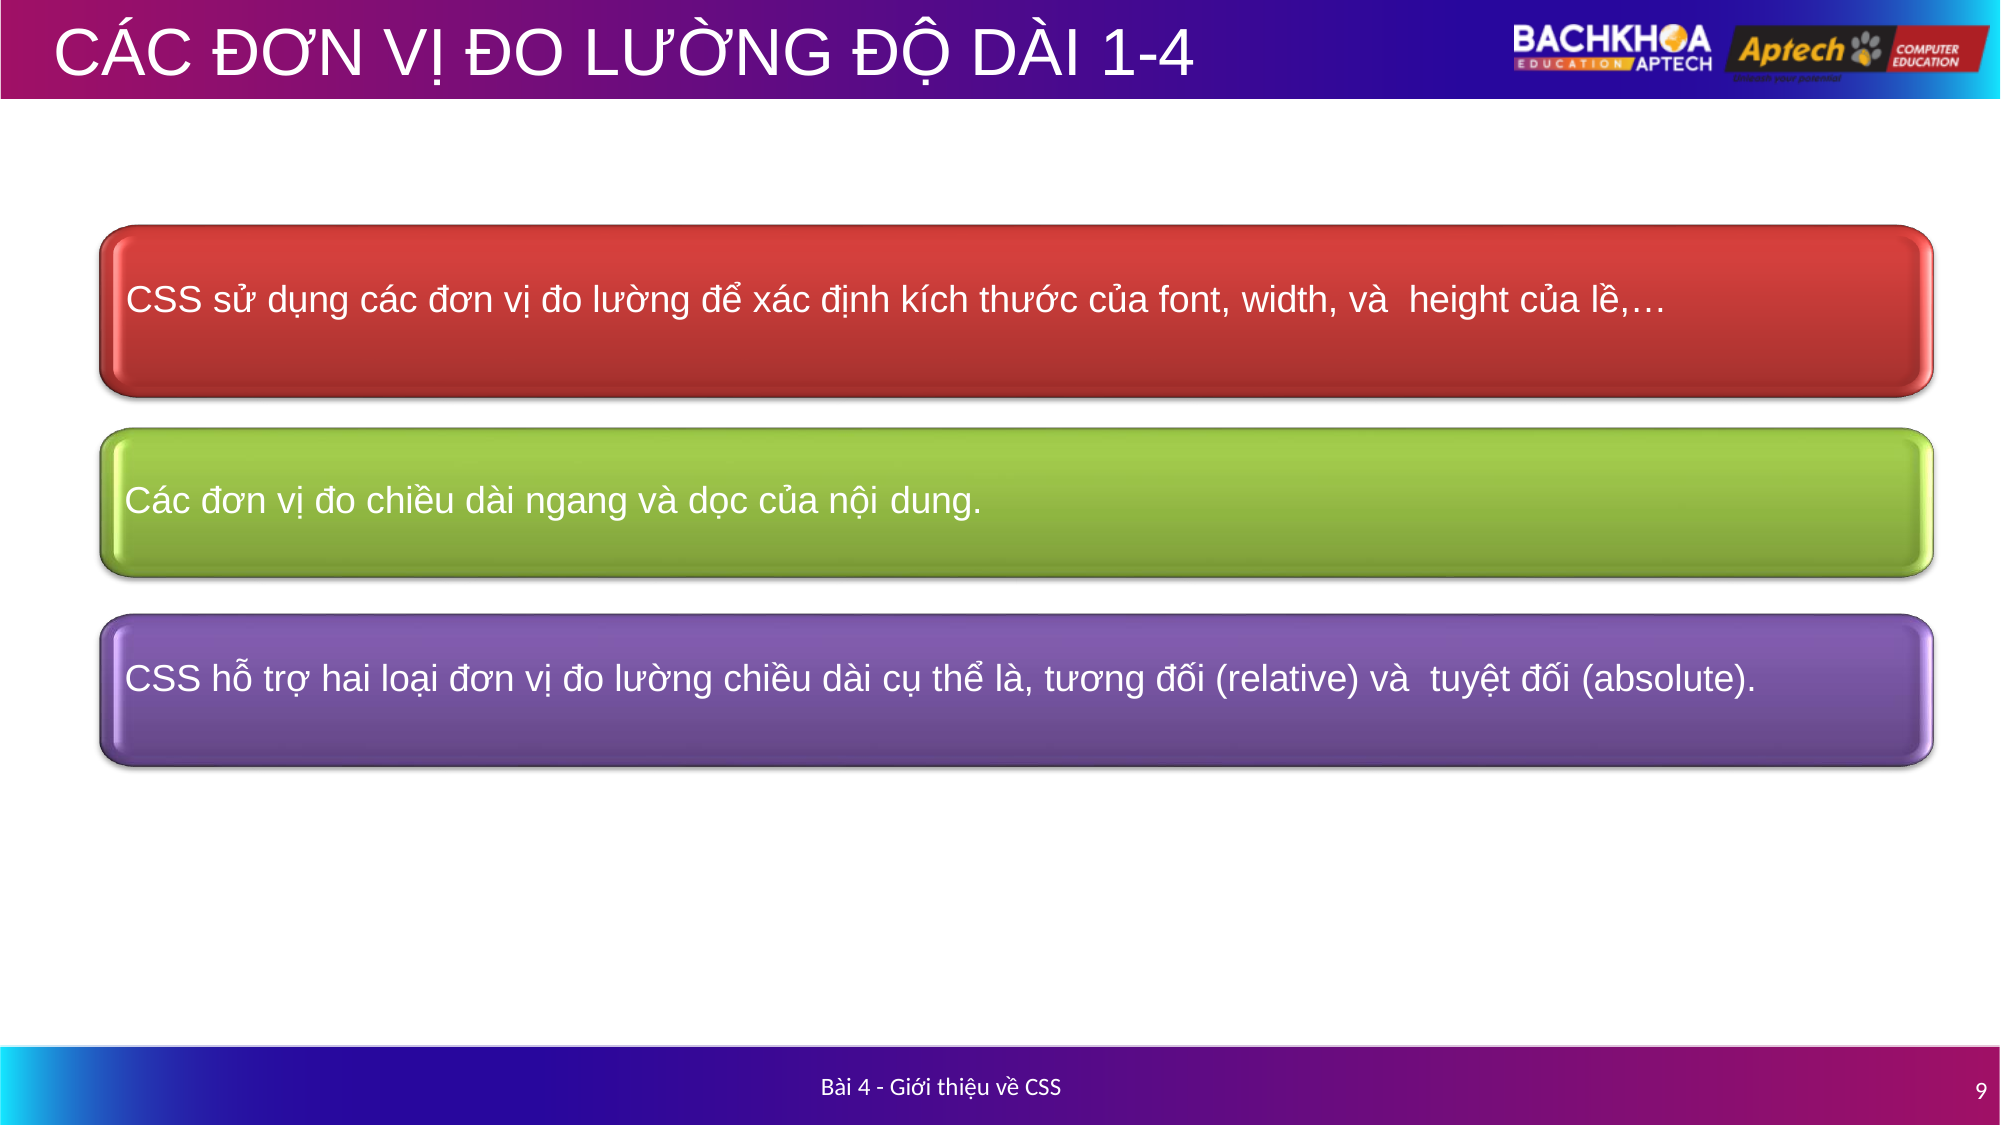

# CÁC ĐƠN VỊ ĐO LƯỜNG ĐỘ DÀI 1-4

CSS sử dụng các đơn vị đo lường để xác định kích thước của font, width, và  height của lề,…

Các đơn vị đo chiều dài ngang và dọc của nội dung.

CSS hỗ trợ hai loại đơn vị đo lường chiều dài cụ thể là, tương đối (relative) và  tuyệt đối (absolute).
Bài 4 - Giới thiệu về CSS
9